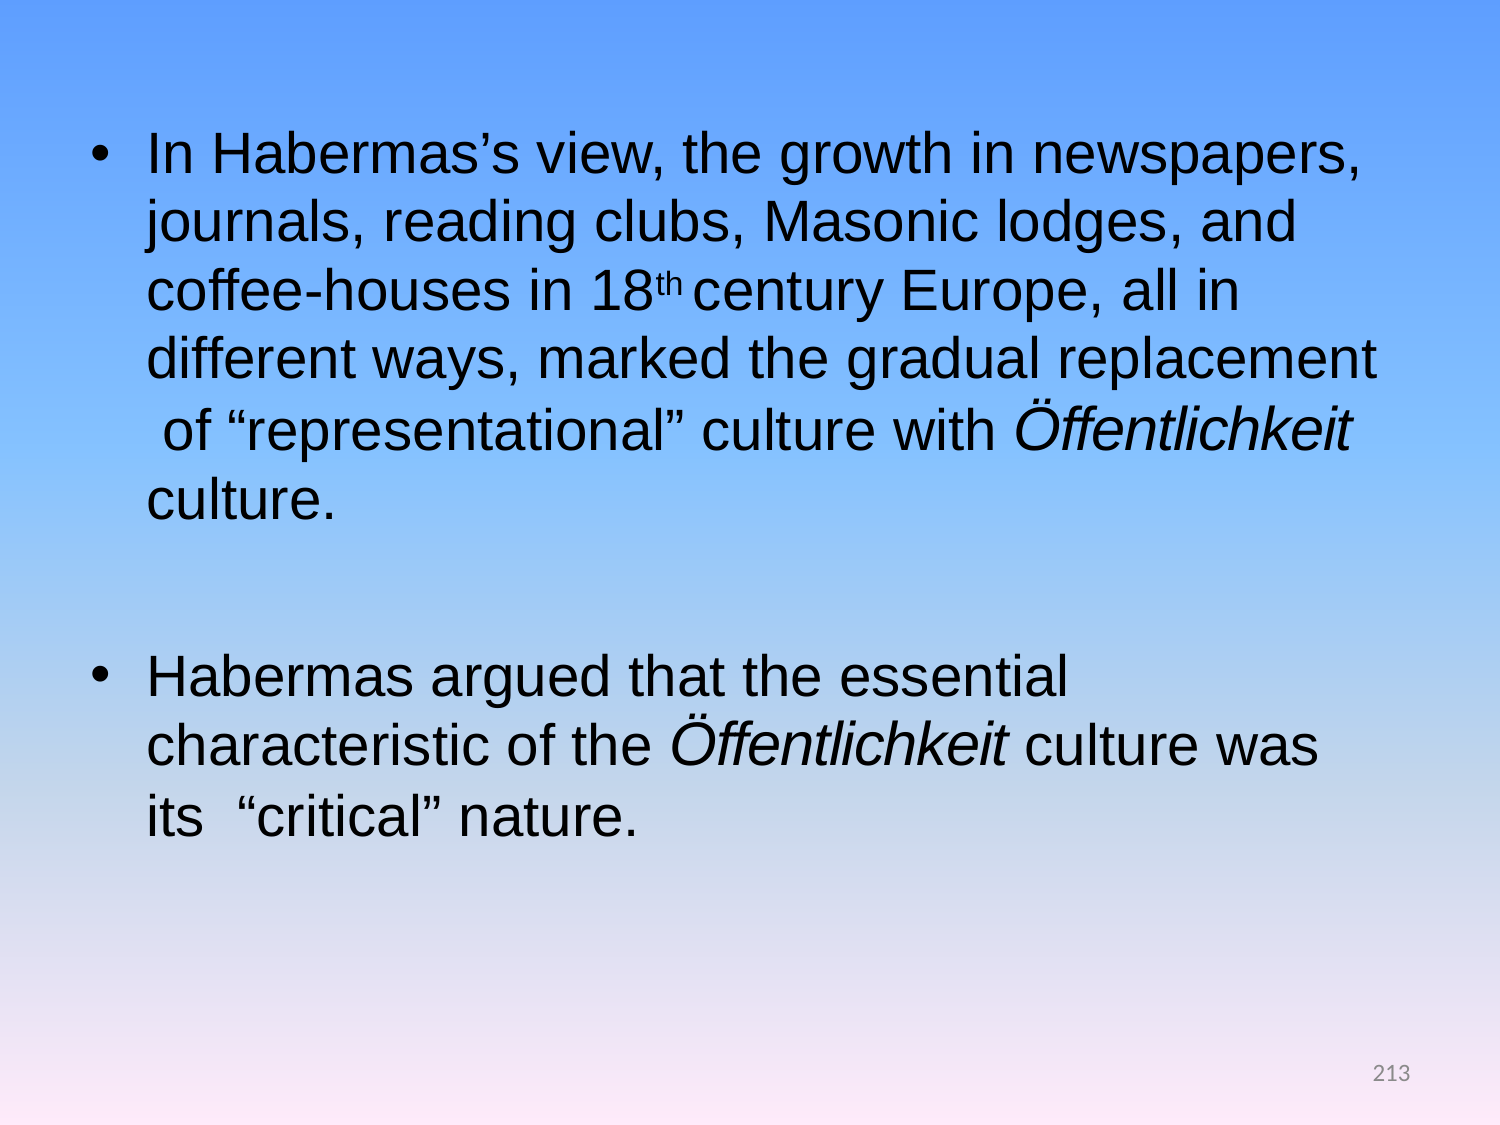

In Habermas’s view, the growth in newspapers,  journals, reading clubs, Masonic lodges, and  coffee-houses in 18th century Europe, all in  different ways, marked the gradual replacement  of “representational” culture with Öffentlichkeit  culture.

Habermas argued that the essential  characteristic of the Öffentlichkeit culture was its  “critical” nature.
213